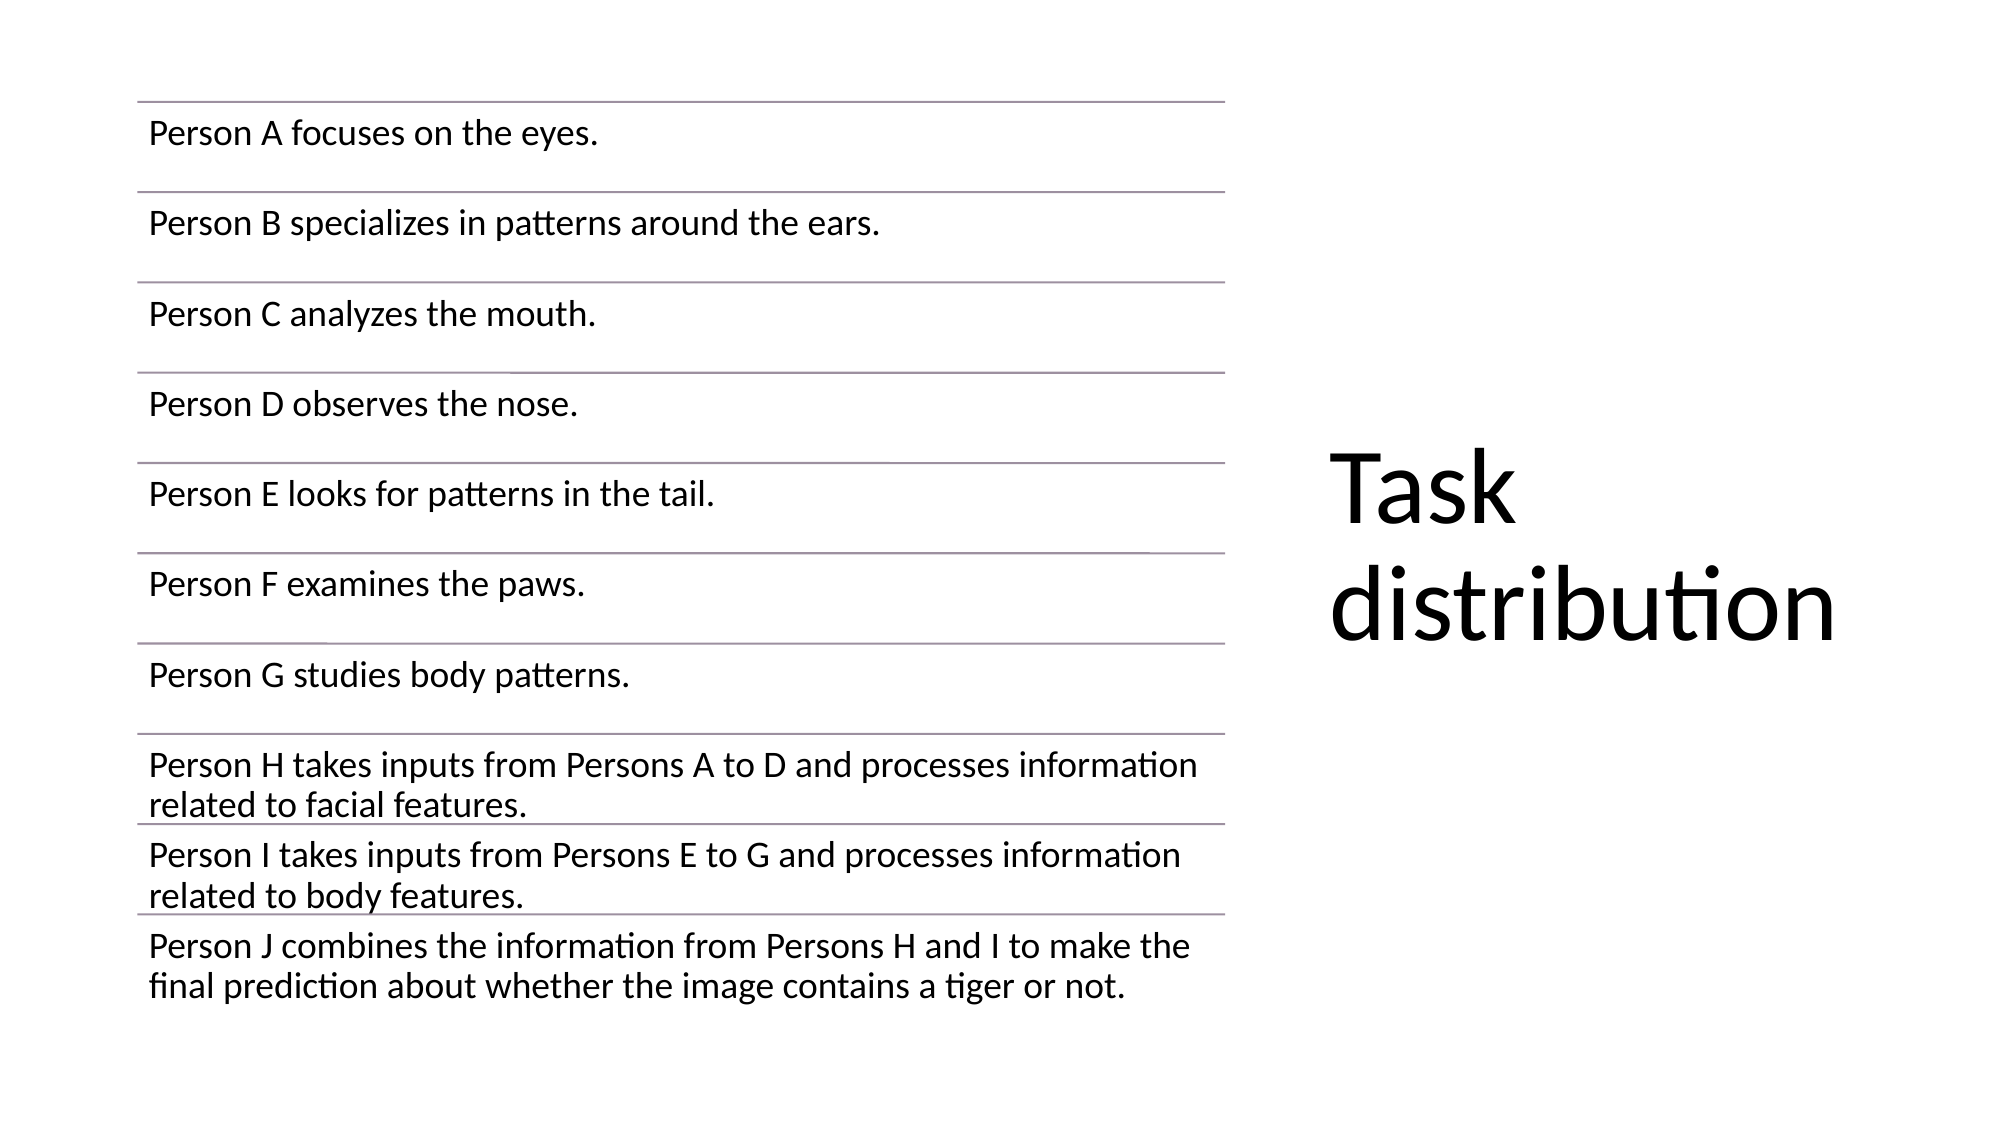

# Task distribution
Person A focuses on the eyes.
Person B specializes in patterns around the ears.
Person C analyzes the mouth.
Person D observes the nose.
Person E looks for patterns in the tail.
Person F examines the paws.
Person G studies body patterns.
Person H takes inputs from Persons A to D and processes information related to facial features.
Person I takes inputs from Persons E to G and processes information related to body features.
Person J combines the information from Persons H and I to make the final prediction about whether the image contains a tiger or not.